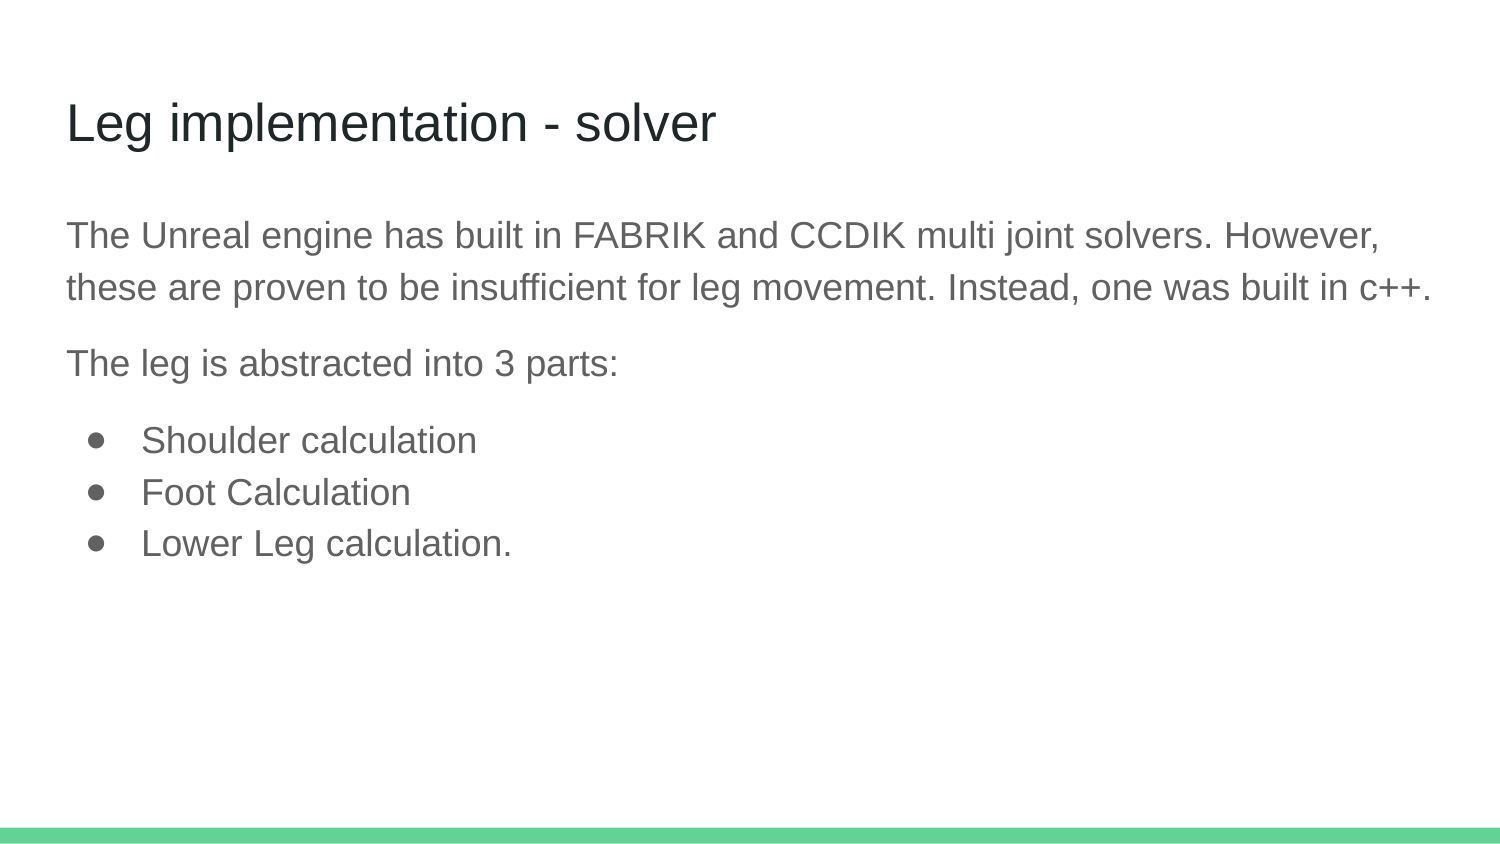

# Leg implementation - solver
The Unreal engine has built in FABRIK and CCDIK multi joint solvers. However, these are proven to be insufficient for leg movement. Instead, one was built in c++.
The leg is abstracted into 3 parts:
Shoulder calculation
Foot Calculation
Lower Leg calculation.